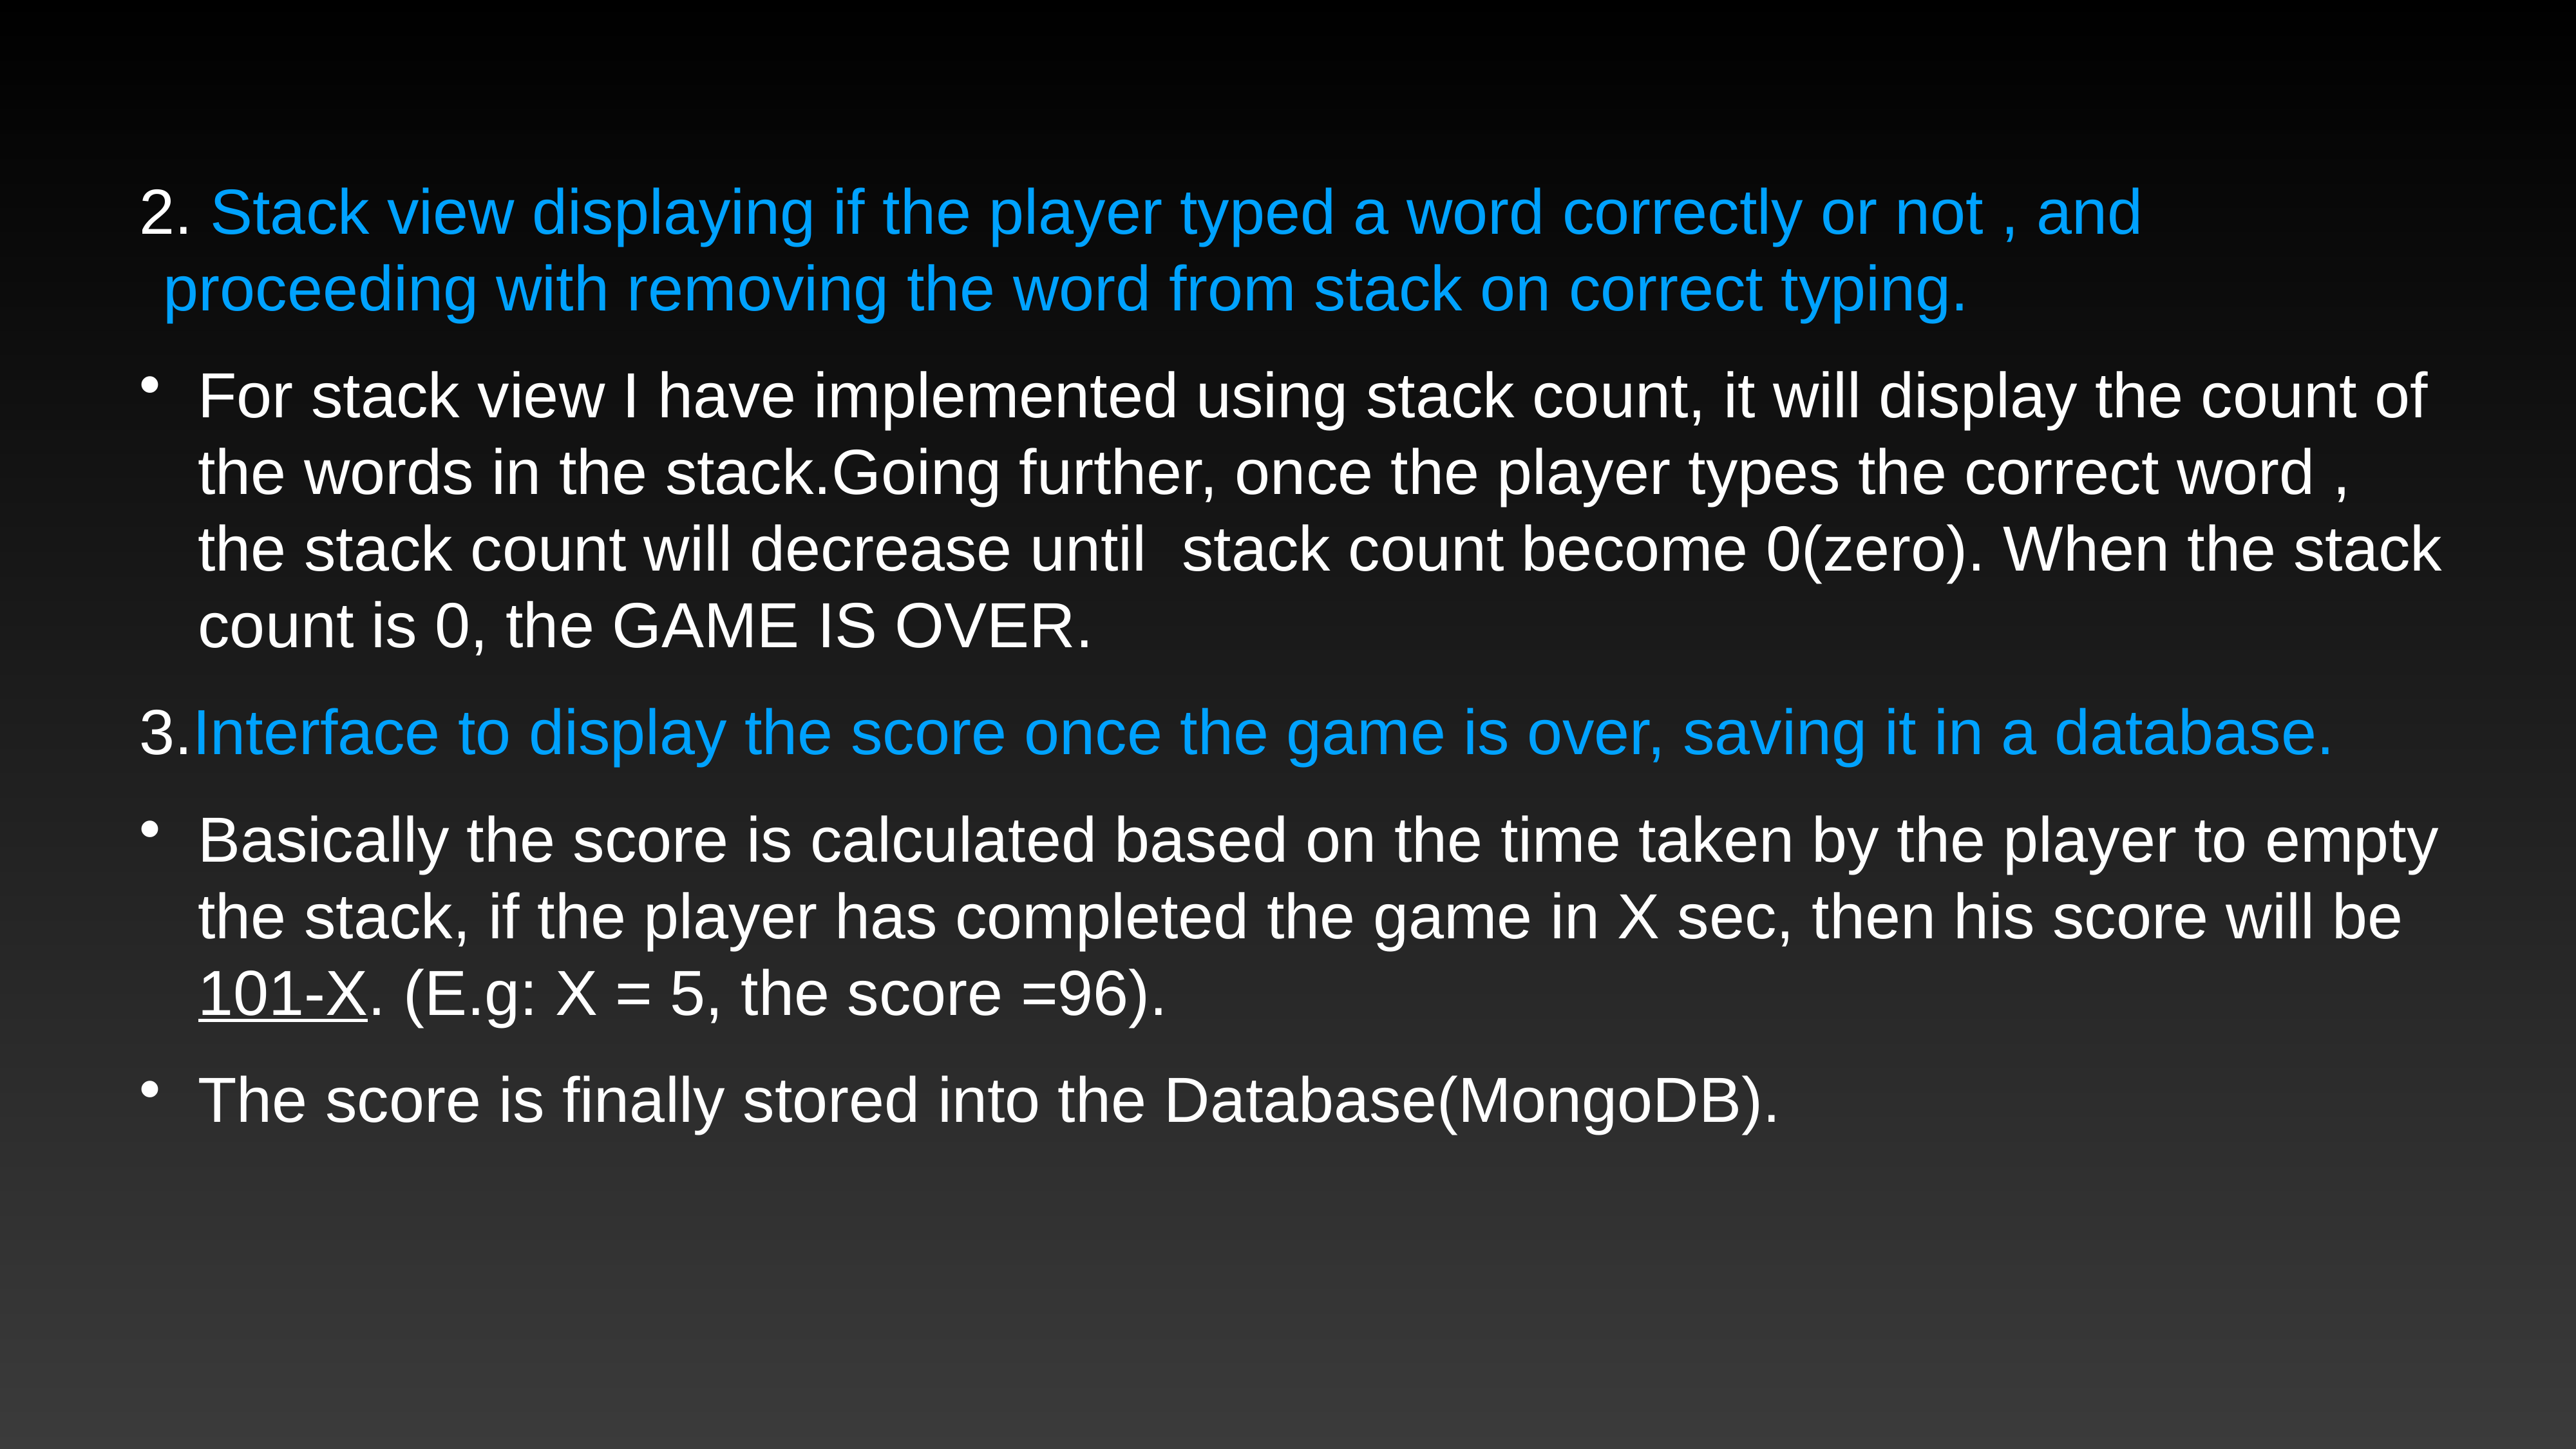

Stack view displaying if the player typed a word correctly or not , and proceeding with removing the word from stack on correct typing.
For stack view I have implemented using stack count, it will display the count of the words in the stack.Going further, once the player types the correct word , the stack count will decrease until  stack count become 0(zero). When the stack count is 0, the GAME IS OVER.
Interface to display the score once the game is over, saving it in a database.
Basically the score is calculated based on the time taken by the player to empty the stack, if the player has completed the game in X sec, then his score will be 101-X. (E.g: X = 5, the score =96).
The score is finally stored into the Database(MongoDB).